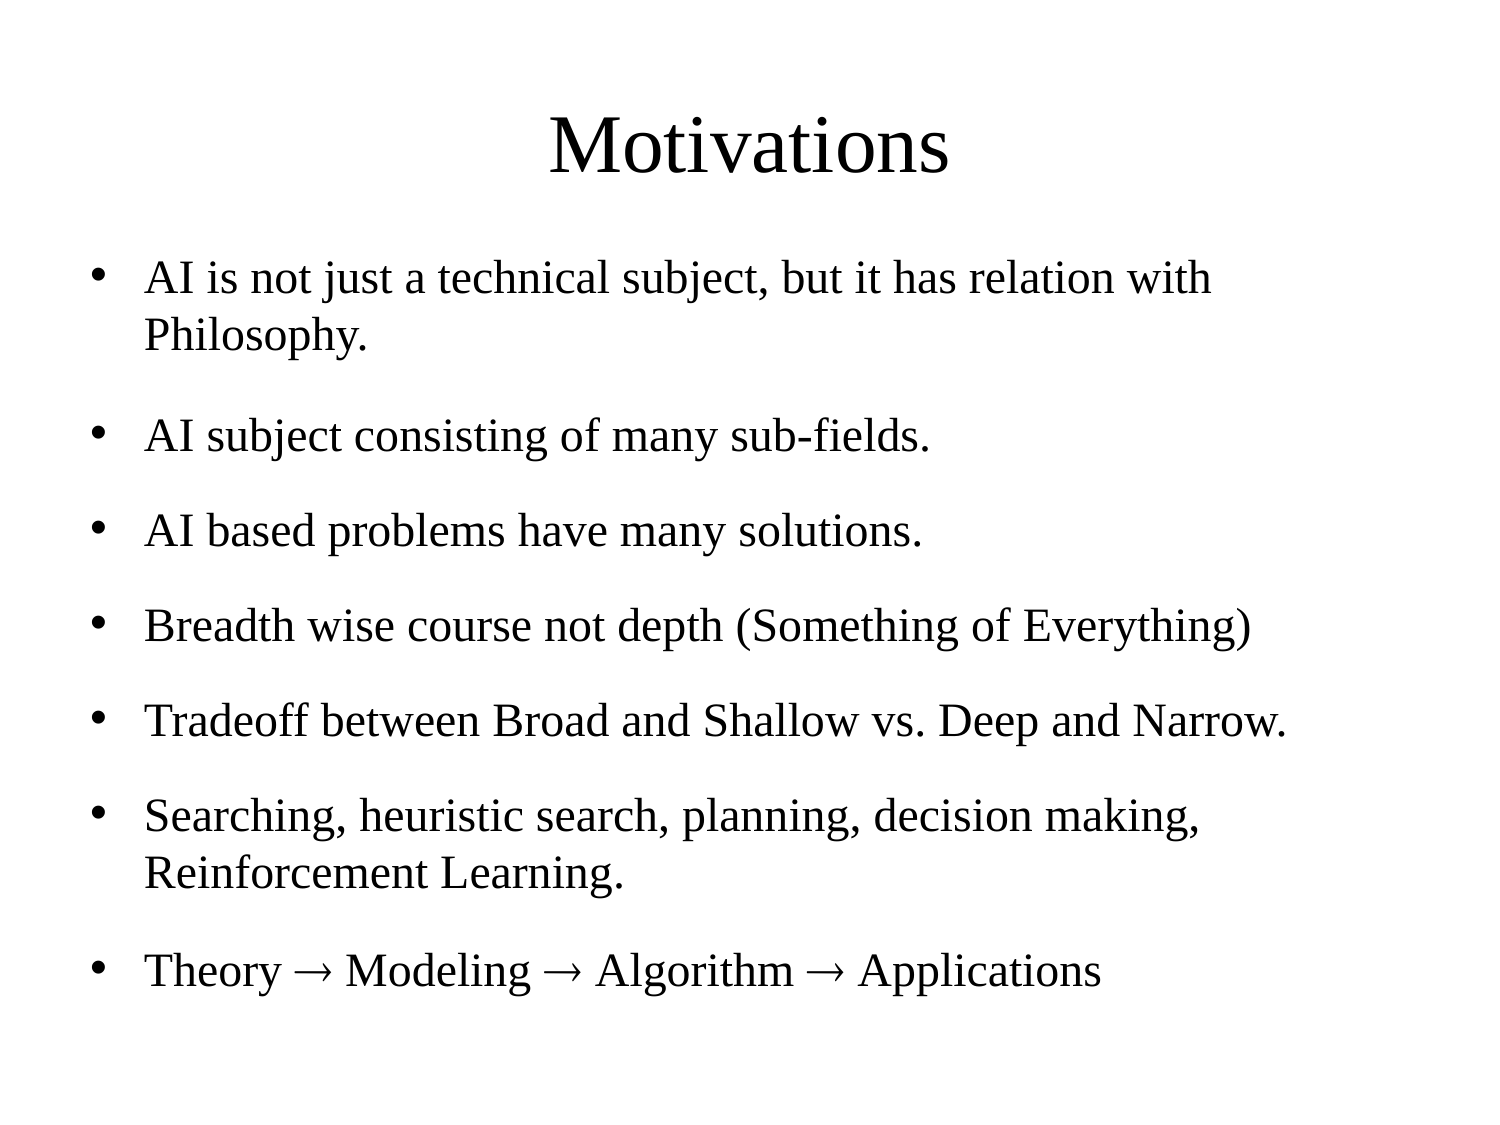

# Motivations
AI is not just a technical subject, but it has relation with Philosophy.

AI subject consisting of many sub-fields.

AI based problems have many solutions.

Breadth wise course not depth (Something of Everything)

Tradeoff between Broad and Shallow vs. Deep and Narrow.

Searching, heuristic search, planning, decision making, Reinforcement Learning.

Theory → Modeling → Algorithm → Applications